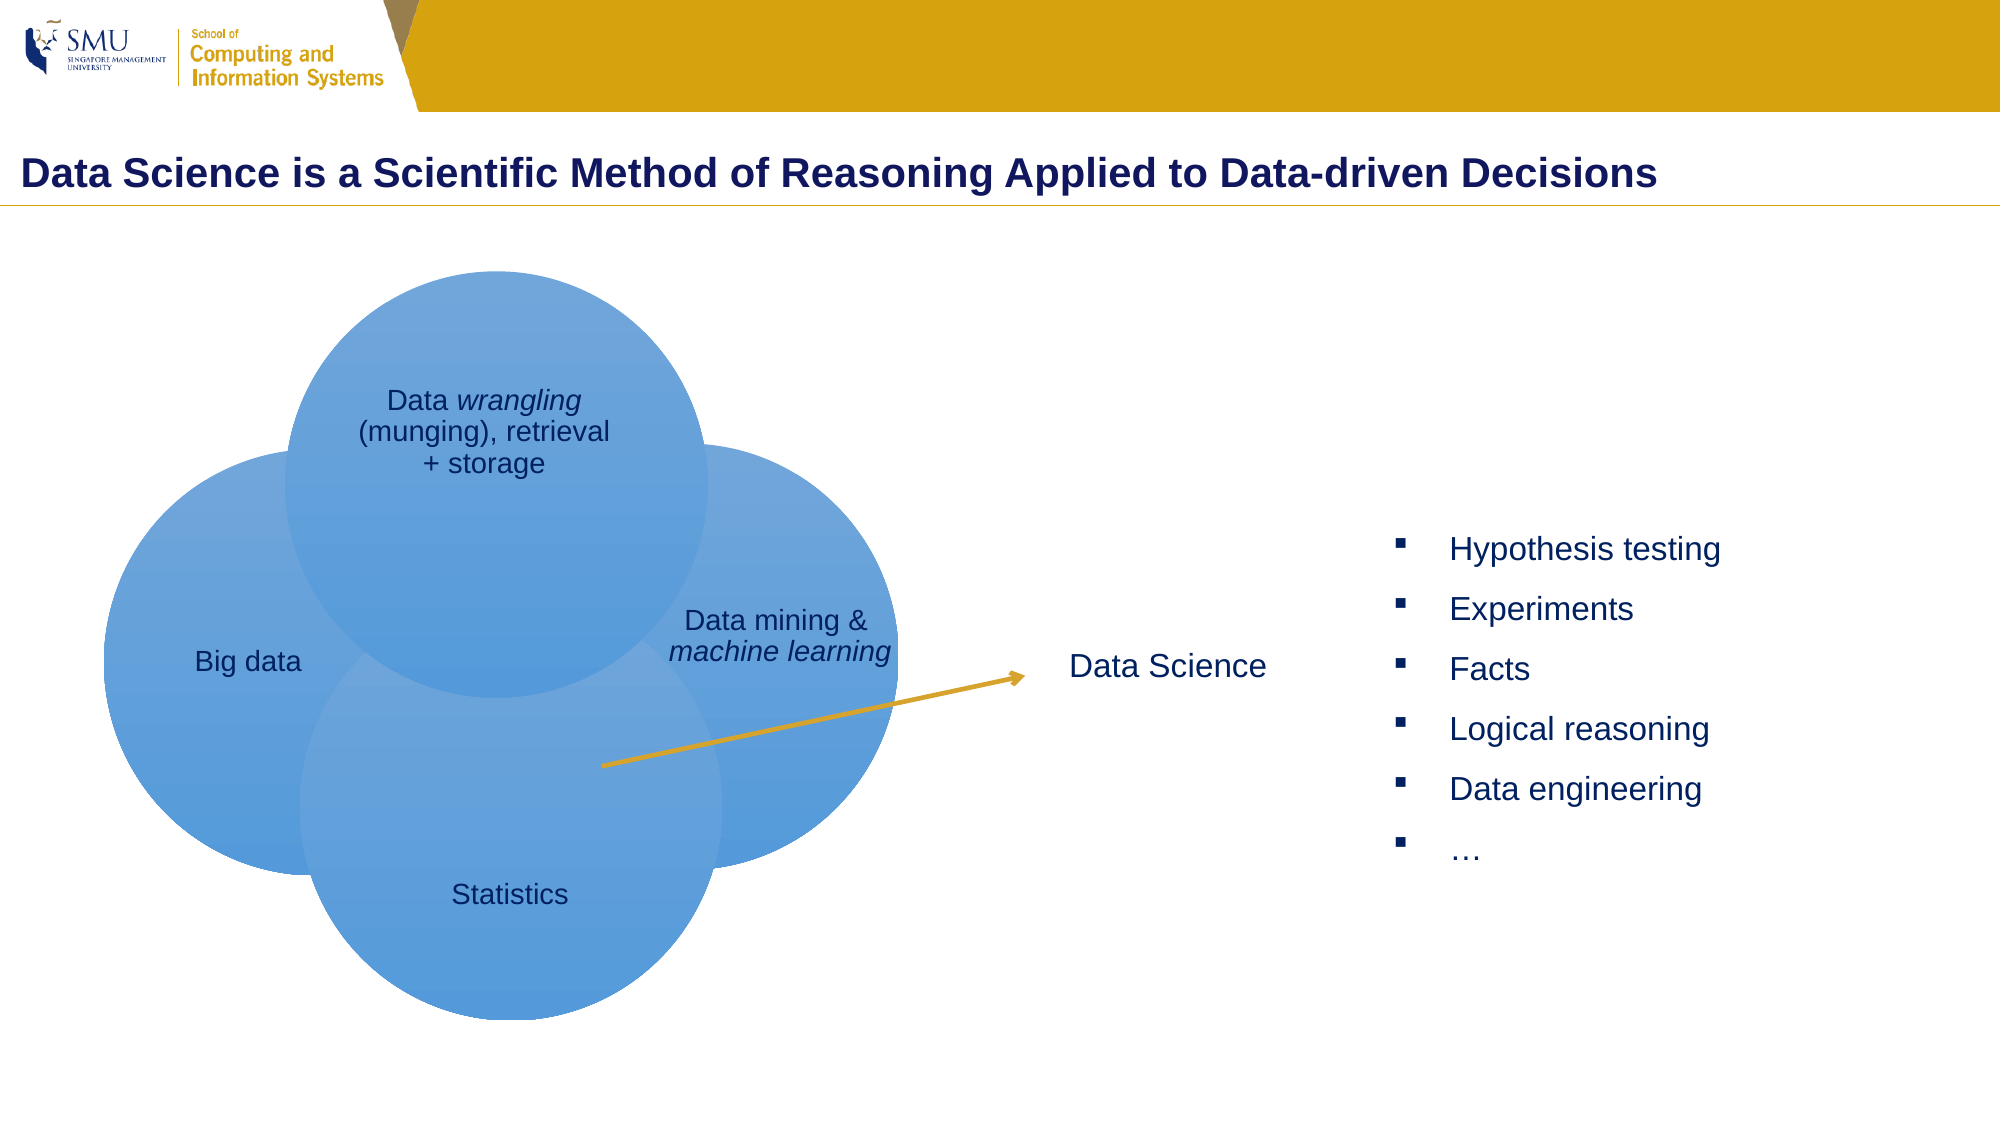

Data Science is a Scientific Method of Reasoning Applied to Data-driven Decisions

Data wrangling (munging), retrieval + storage
Data mining &  machine learning
Big data
Statistics
Data Science

Hypothesis testing
Experiments
Facts
Logical reasoning
Data engineering
…